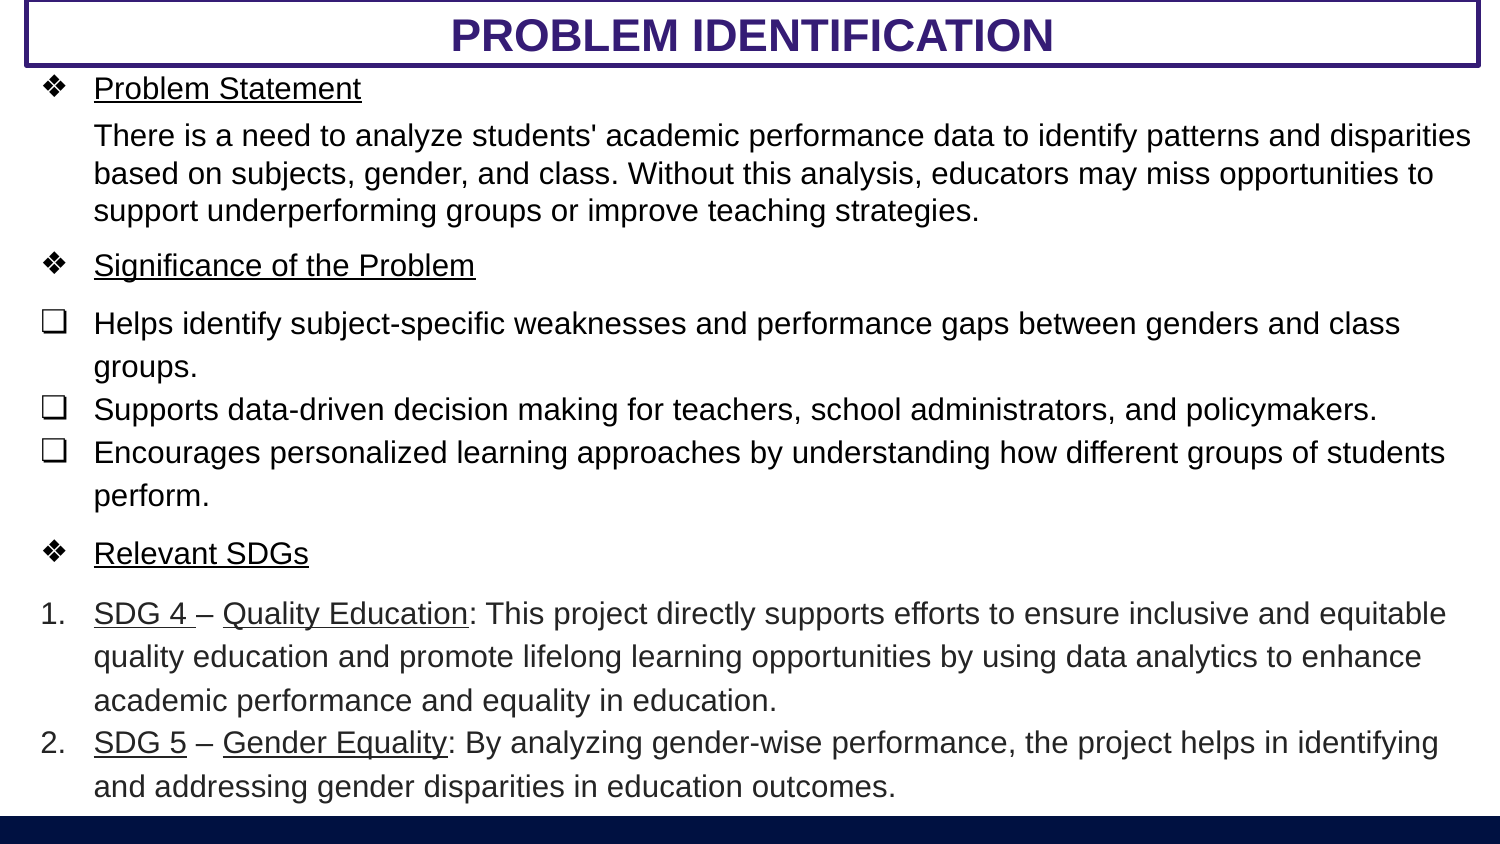

PROBLEM IDENTIFICATION
Problem Statement

There is a need to analyze students' academic performance data to identify patterns and disparities based on subjects, gender, and class. Without this analysis, educators may miss opportunities to support underperforming groups or improve teaching strategies.

Significance of the Problem

Helps identify subject-specific weaknesses and performance gaps between genders and class groups.
Supports data-driven decision making for teachers, school administrators, and policymakers.
Encourages personalized learning approaches by understanding how different groups of students perform.

Relevant SDGs

SDG 4 – Quality Education: This project directly supports efforts to ensure inclusive and equitable quality education and promote lifelong learning opportunities by using data analytics to enhance academic performance and equality in education.
SDG 5 – Gender Equality: By analyzing gender-wise performance, the project helps in identifying and addressing gender disparities in education outcomes.